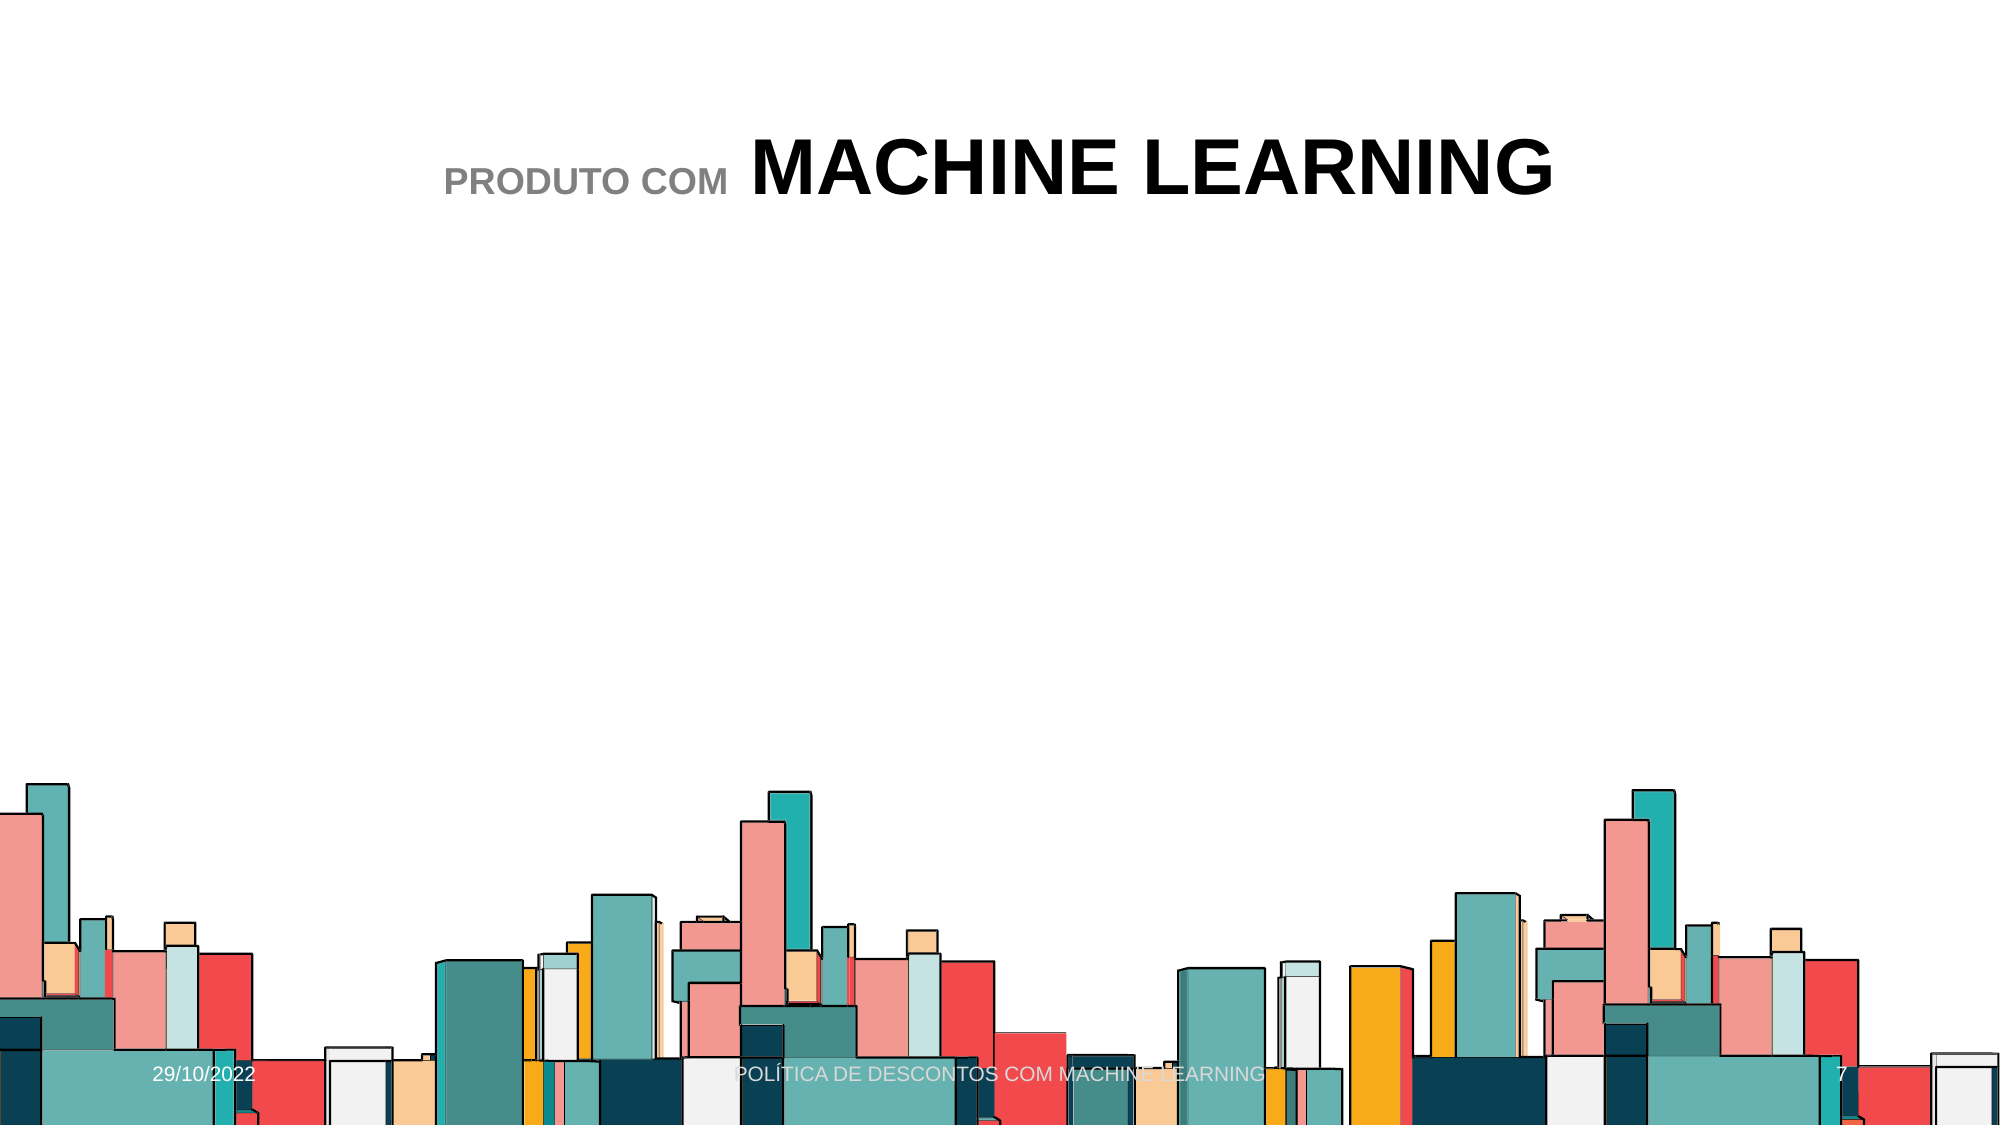

# Produto com Machine Learning
29/10/2022
POLÍTICA DE DESCONTOS COM MACHINE LEARNING
7